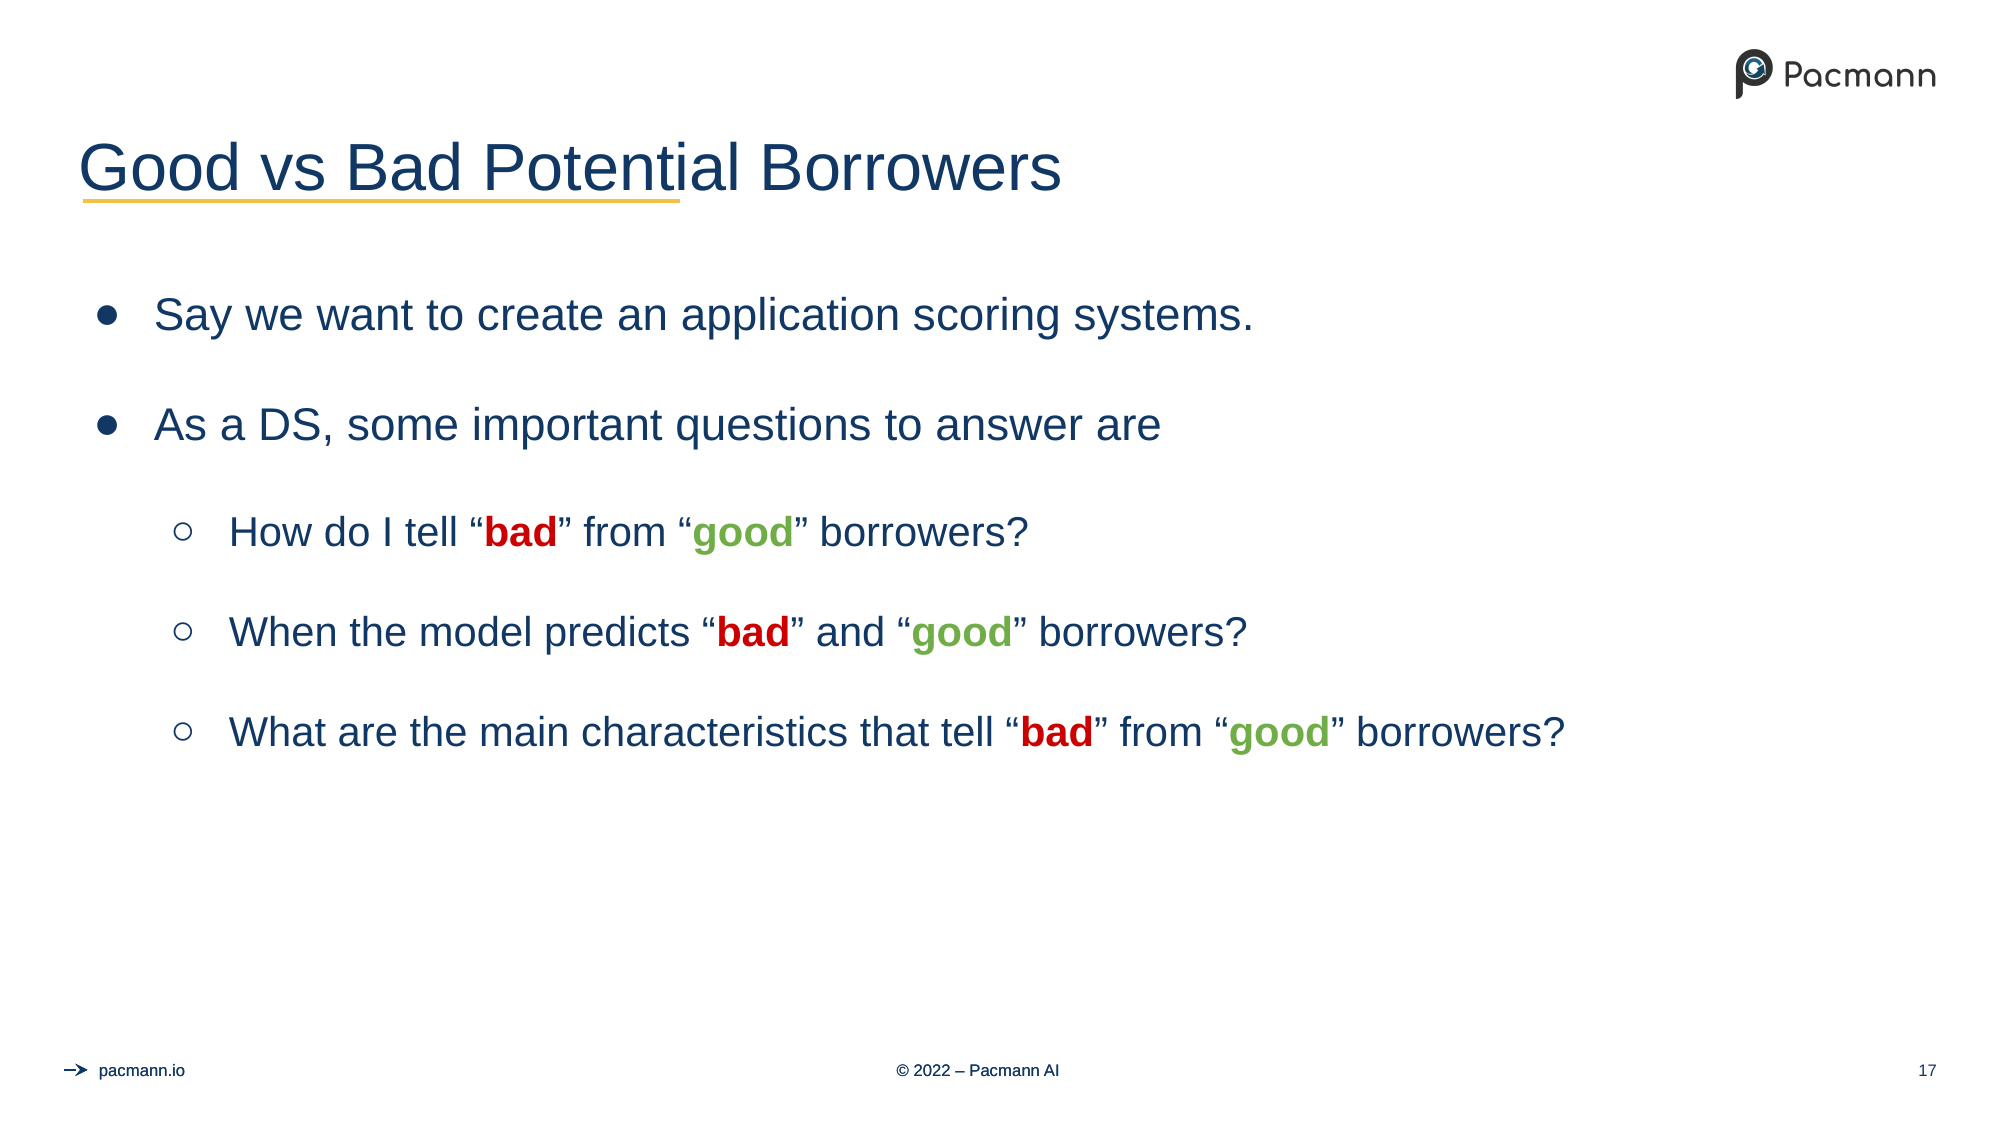

# Good vs Bad Potential Borrowers
Say we want to create an application scoring systems.

As a DS, some important questions to answer are

How do I tell “bad” from “good” borrowers?

When the model predicts “bad” and “good” borrowers?

What are the main characteristics that tell “bad” from “good” borrowers?